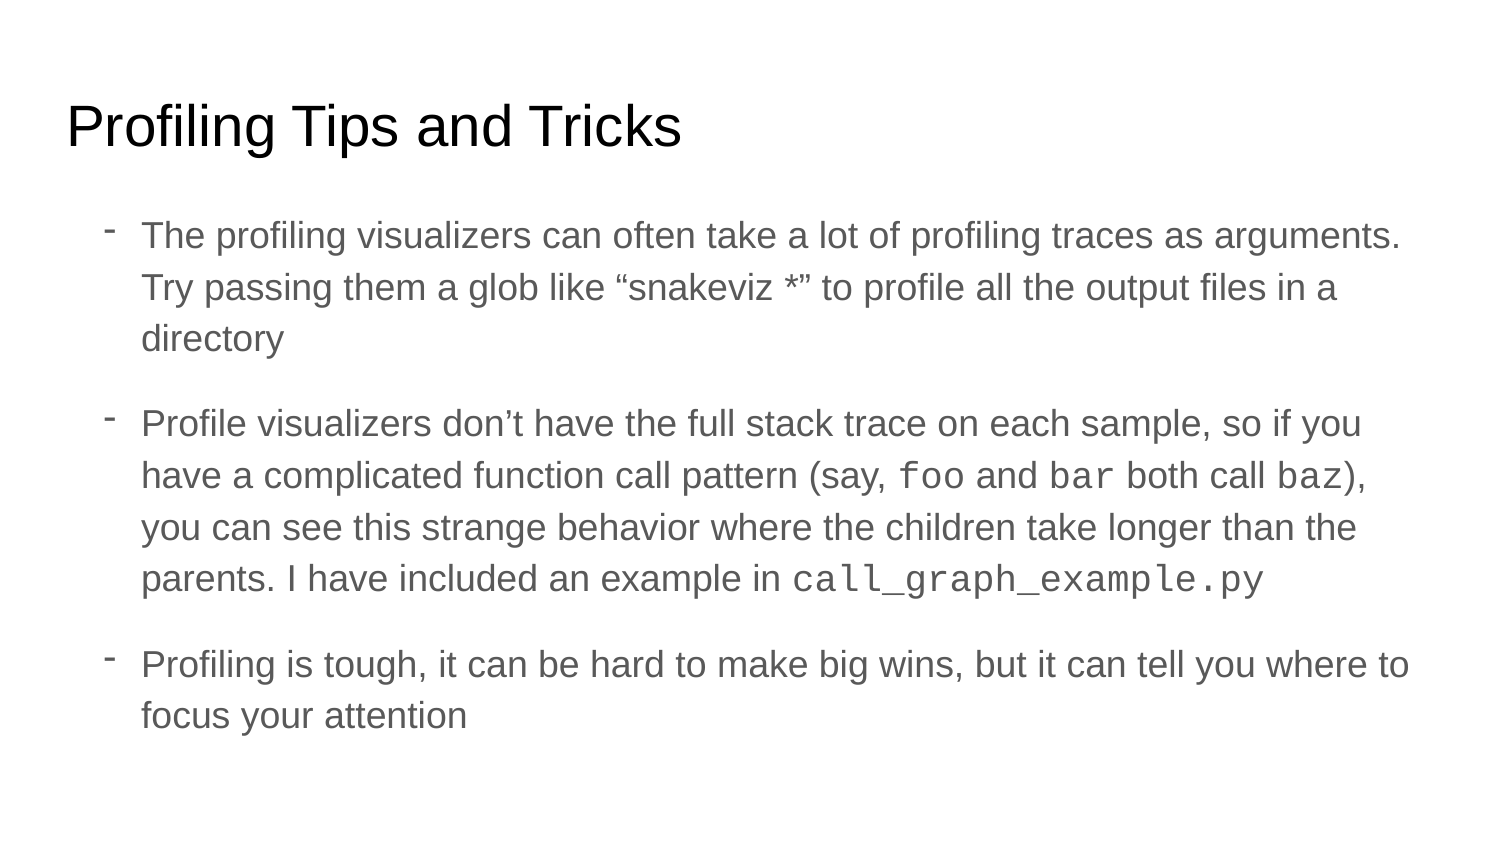

# Profiling Tips and Tricks
The profiling visualizers can often take a lot of profiling traces as arguments. Try passing them a glob like “snakeviz *” to profile all the output files in a directory
Profile visualizers don’t have the full stack trace on each sample, so if you have a complicated function call pattern (say, foo and bar both call baz), you can see this strange behavior where the children take longer than the parents. I have included an example in call_graph_example.py
Profiling is tough, it can be hard to make big wins, but it can tell you where to focus your attention